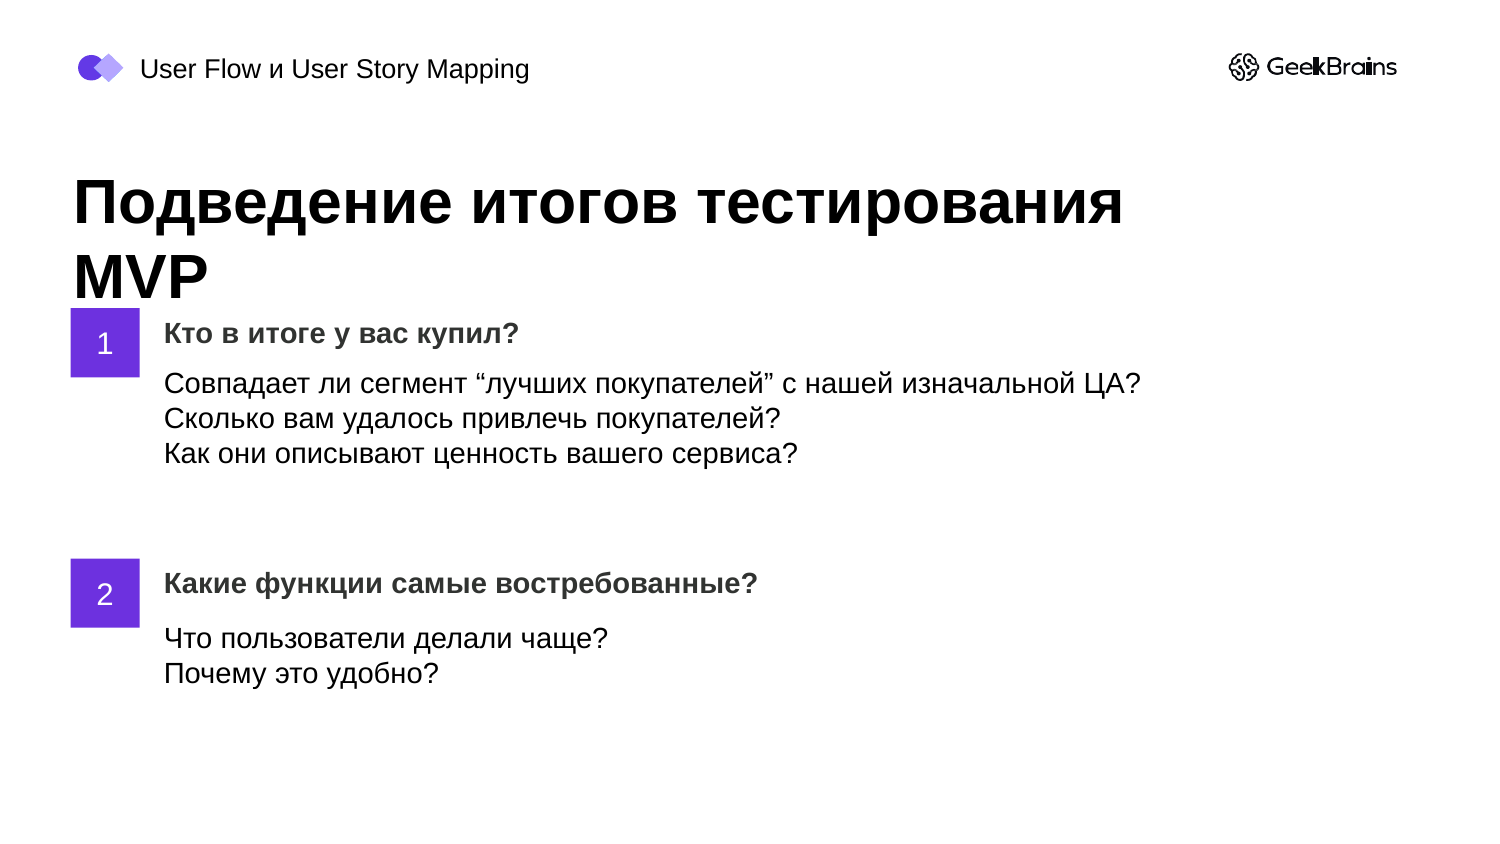

User Flow и User Story Mapping

# Подведение итогов тестирования MVP

1
Кто в итоге у вас купил?

Совпадает ли сегмент “лучших покупателей” с нашей изначальной ЦА?
Сколько вам удалось привлечь покупателей?
Как они описывают ценность вашего сервиса?

2
Какие функции самые востребованные?

Что пользователи делали чаще?
Почему это удобно?